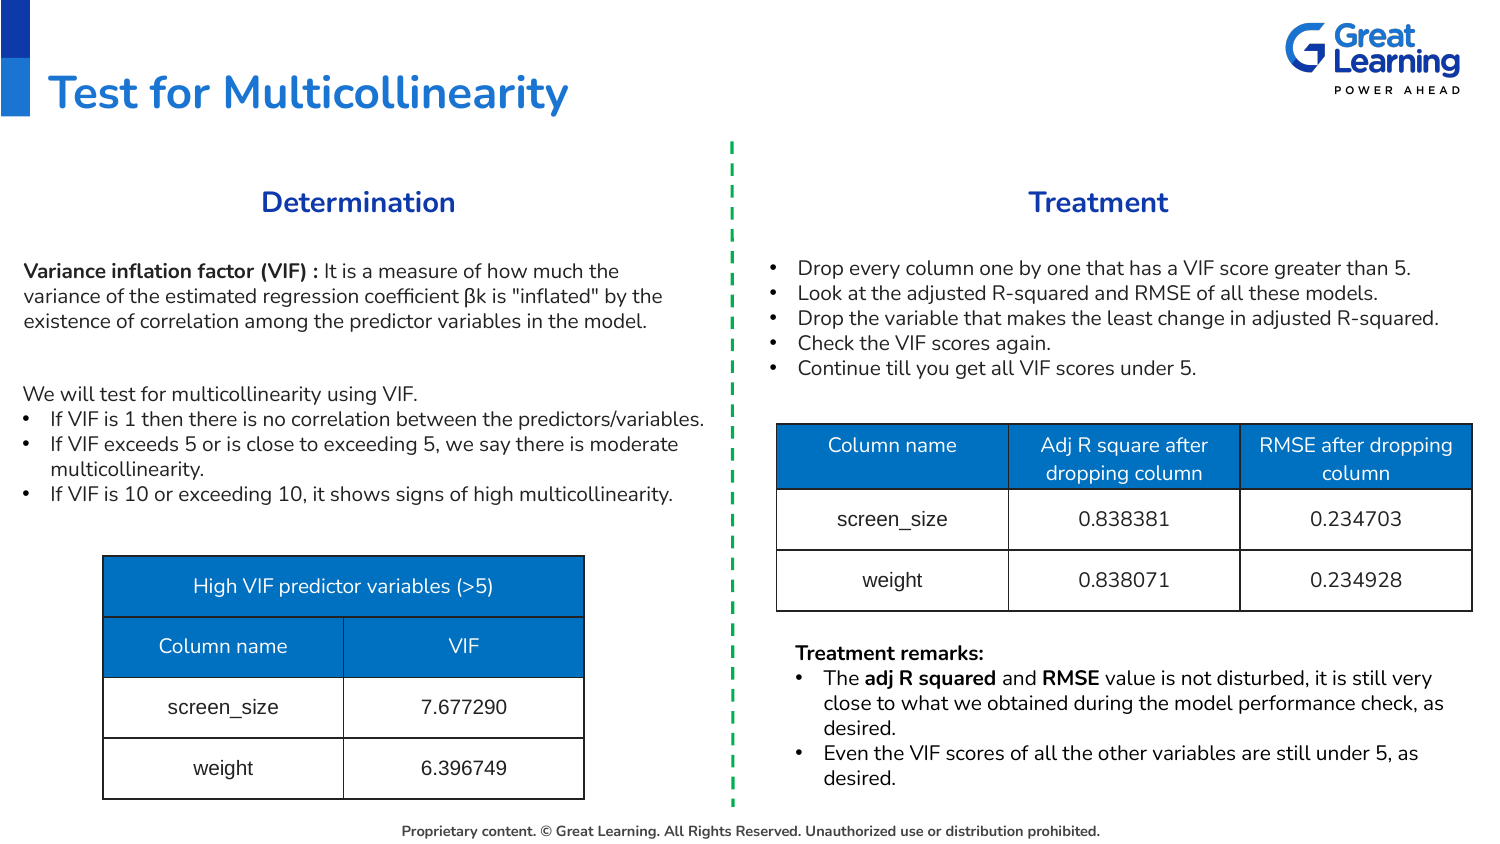

# Test for Multicollinearity
Treatment
Determination
Drop every column one by one that has a VIF score greater than 5.
Look at the adjusted R-squared and RMSE of all these models.
Drop the variable that makes the least change in adjusted R-squared.
Check the VIF scores again.
Continue till you get all VIF scores under 5.
Variance inflation factor (VIF) : It is a measure of how much the variance of the estimated regression coefficient βk is "inflated" by the existence of correlation among the predictor variables in the model.
We will test for multicollinearity using VIF.
If VIF is 1 then there is no correlation between the predictors/variables.
If VIF exceeds 5 or is close to exceeding 5, we say there is moderate multicollinearity.
If VIF is 10 or exceeding 10, it shows signs of high multicollinearity.

| Column name | Adj R square after dropping column | RMSE after dropping column |
| --- | --- | --- |
| screen\_size | 0.838381 | 0.234703 |
| weight | 0.838071 | 0.234928 |
| High VIF predictor variables (>5) |  |
| --- | --- |
| Column name | VIF |
| screen\_size | 7.677290 |
| weight | 6.396749 |
Treatment remarks:
The adj R squared and RMSE value is not disturbed, it is still very close to what we obtained during the model performance check, as desired.
Even the VIF scores of all the other variables are still under 5, as desired.